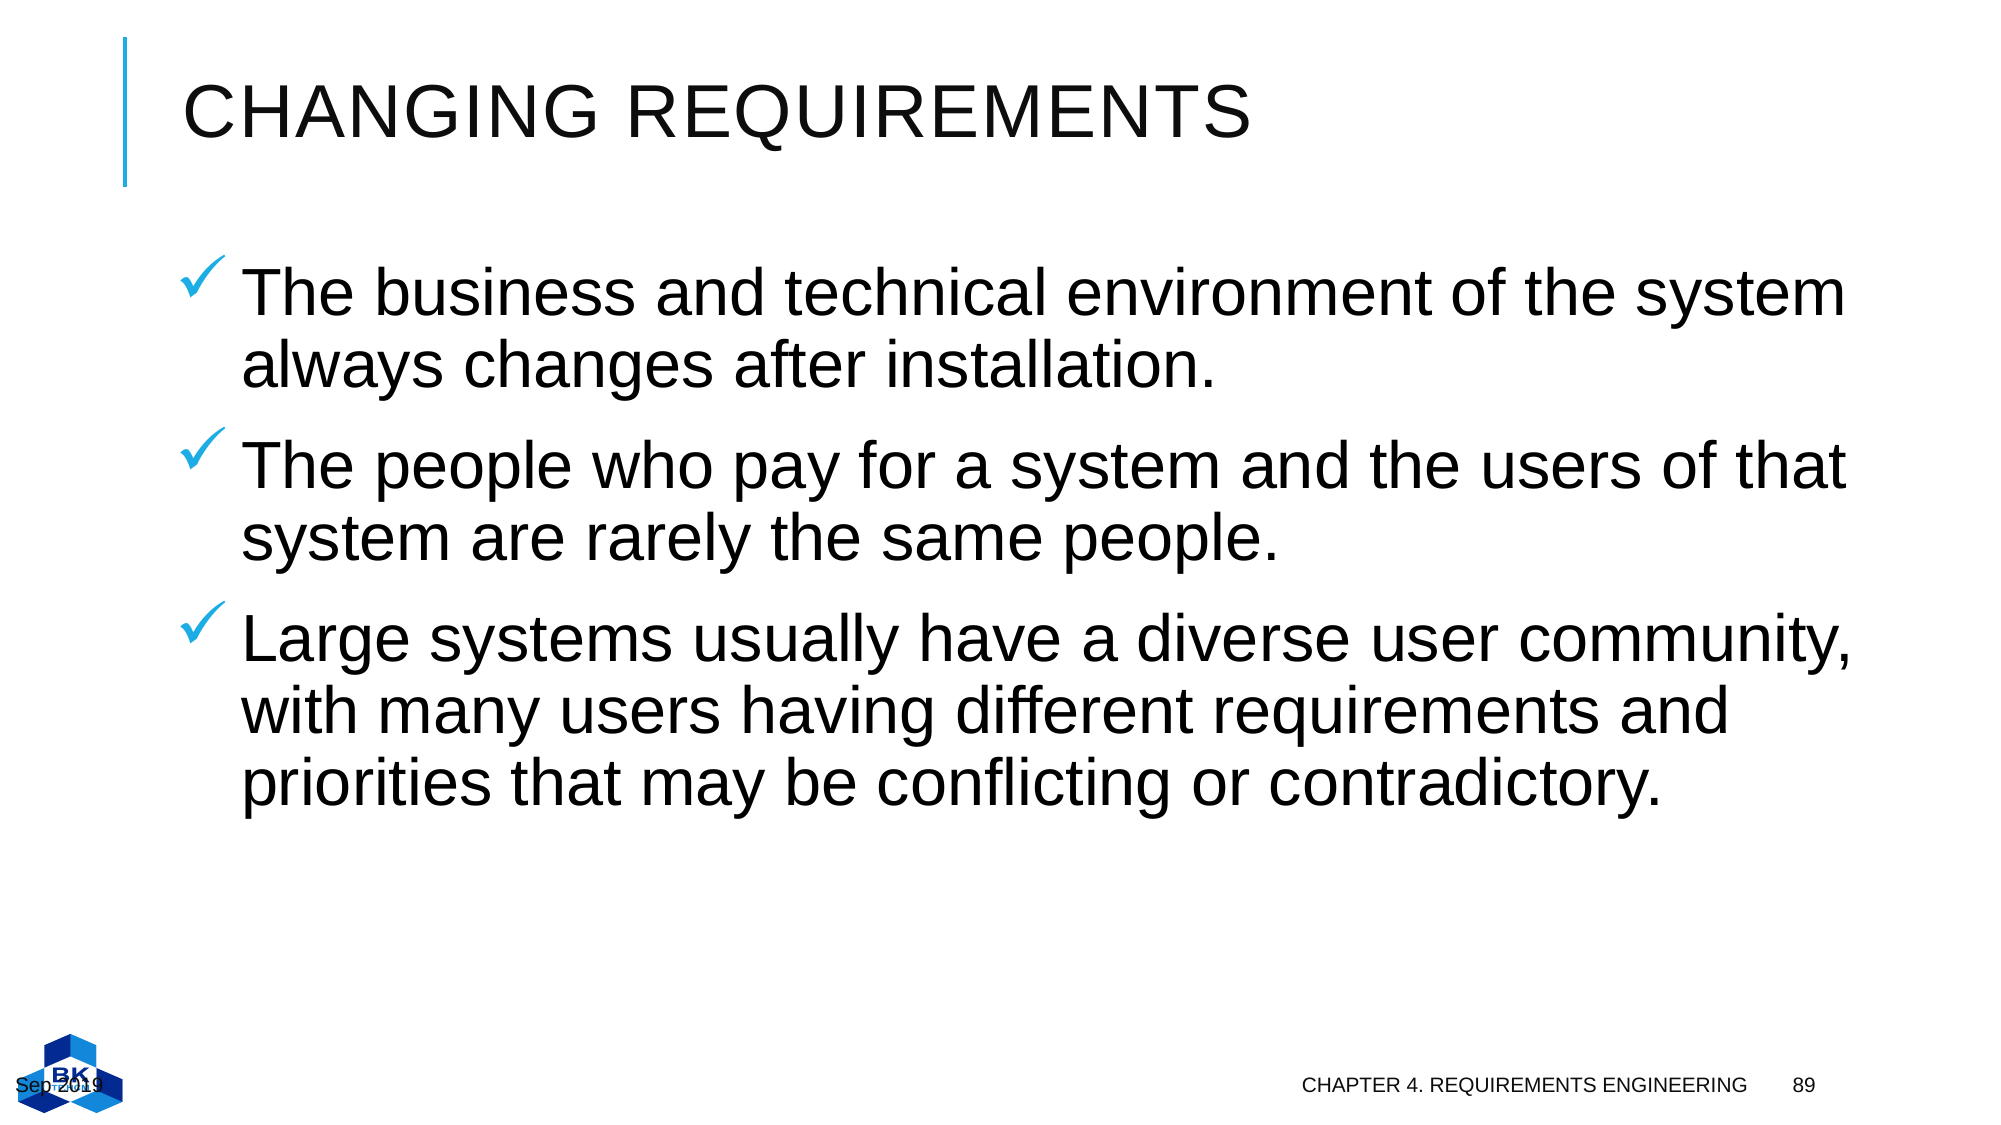

# Changing requirements
The business and technical environment of the system always changes after installation.
The people who pay for a system and the users of that system are rarely the same people.
Large systems usually have a diverse user community, with many users having different requirements and priorities that may be conflicting or contradictory.
Sep 2019
Chapter 4. Requirements engineering
89